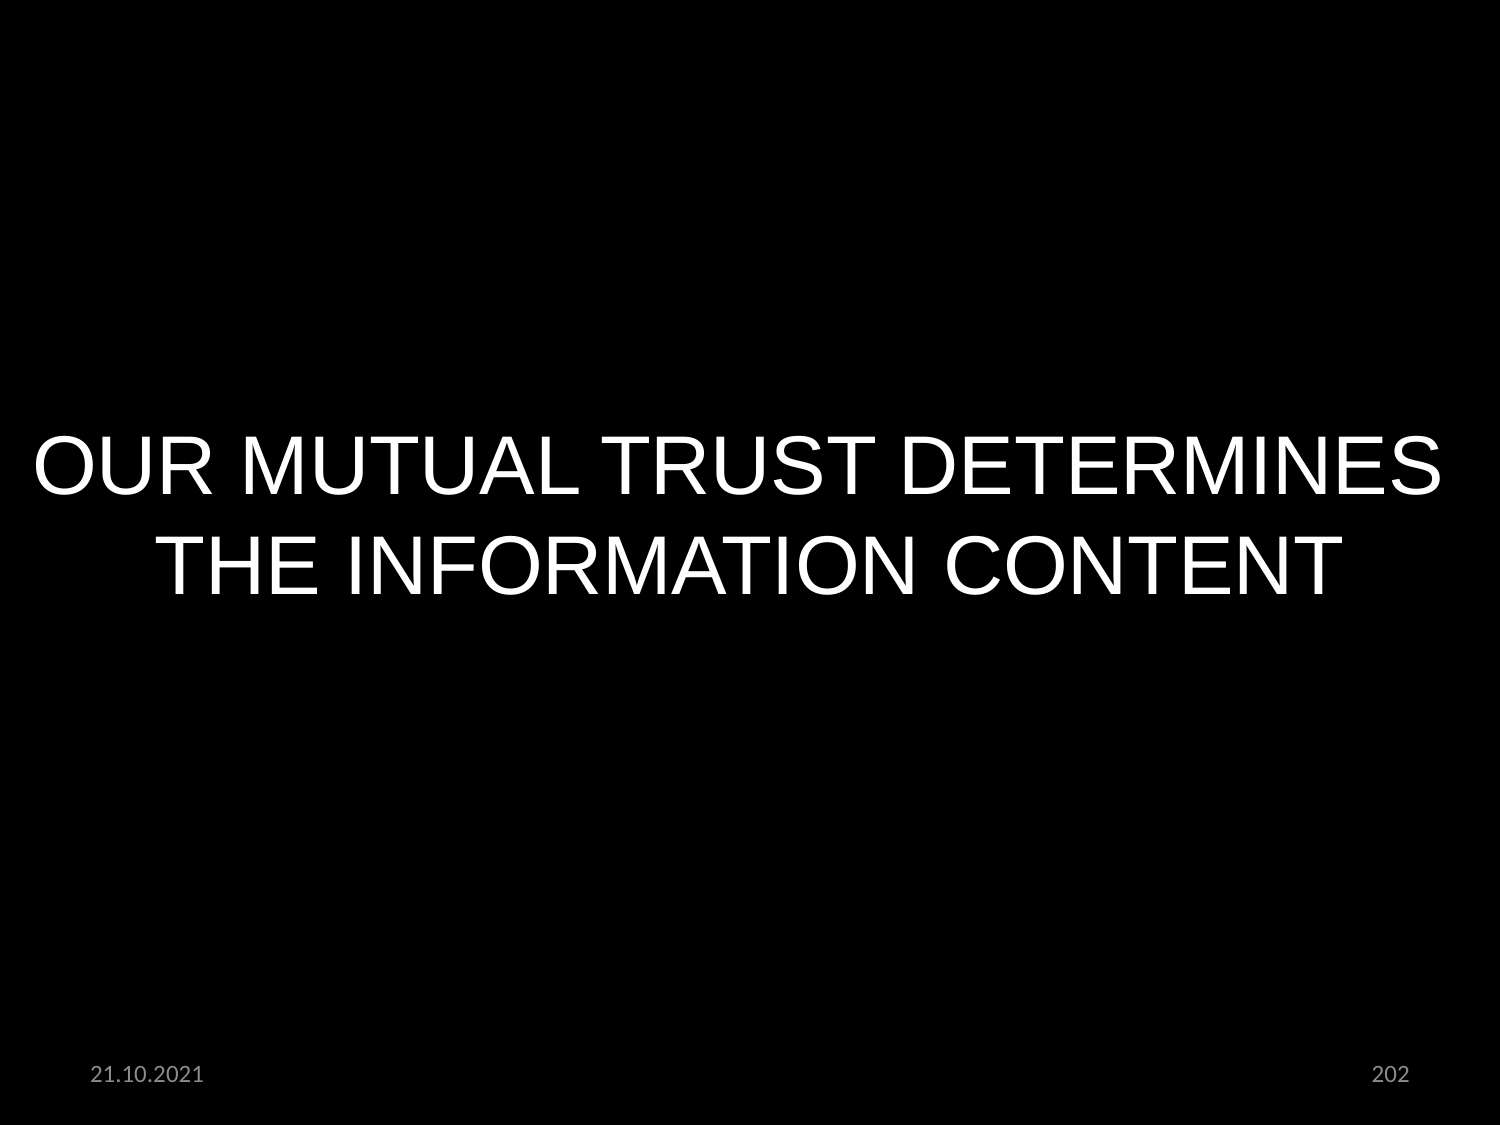

OUR MUTUAL TRUST DETERMINES
THE INFORMATION CONTENT
21.10.2021
202